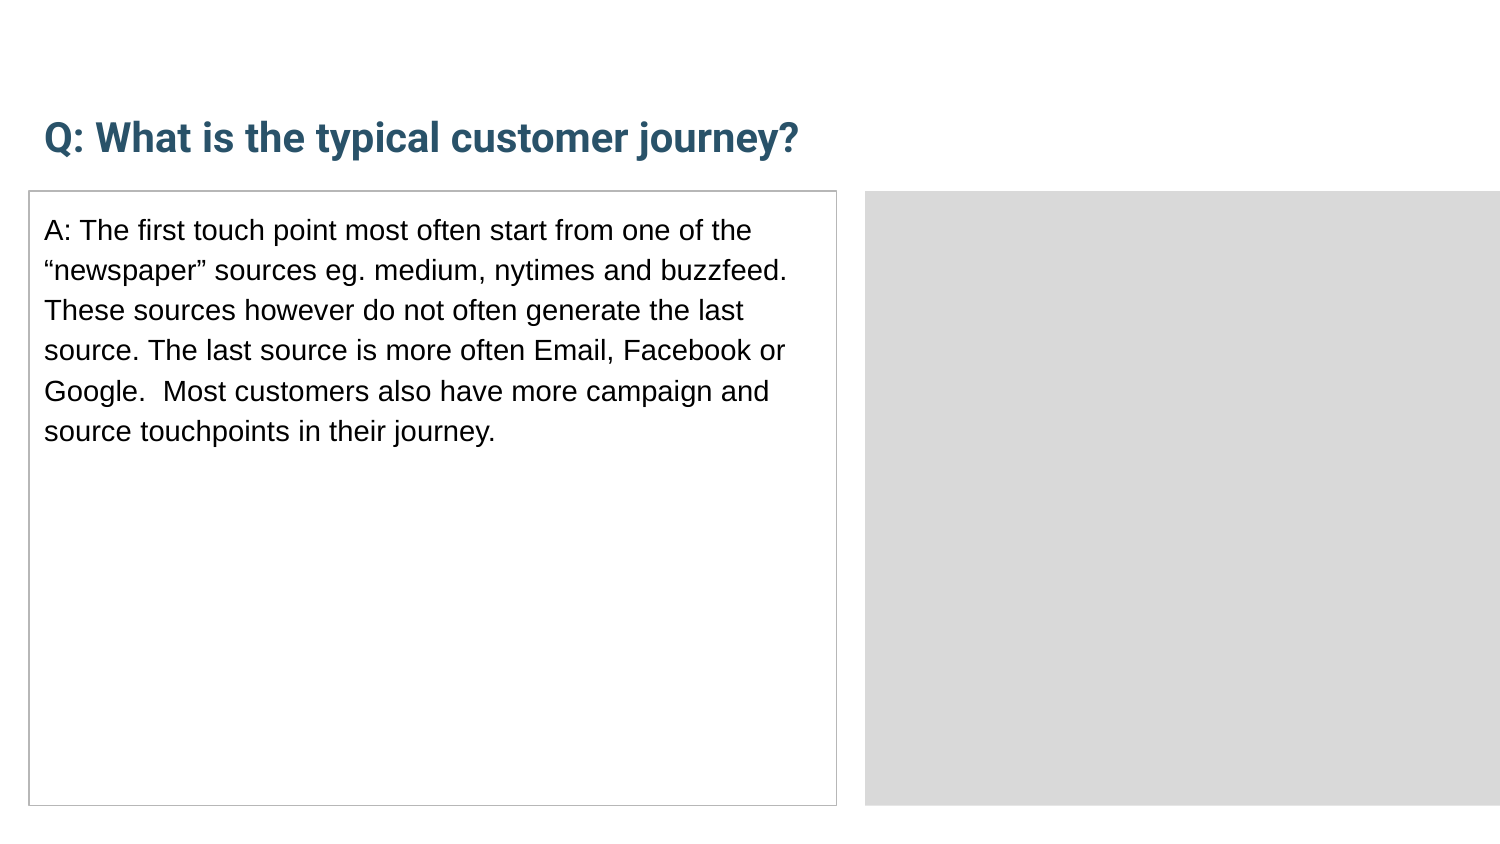

Q: What is the typical customer journey?
A: The first touch point most often start from one of the “newspaper” sources eg. medium, nytimes and buzzfeed. These sources however do not often generate the last source. The last source is more often Email, Facebook or Google.  Most customers also have more campaign and source touchpoints in their journey.